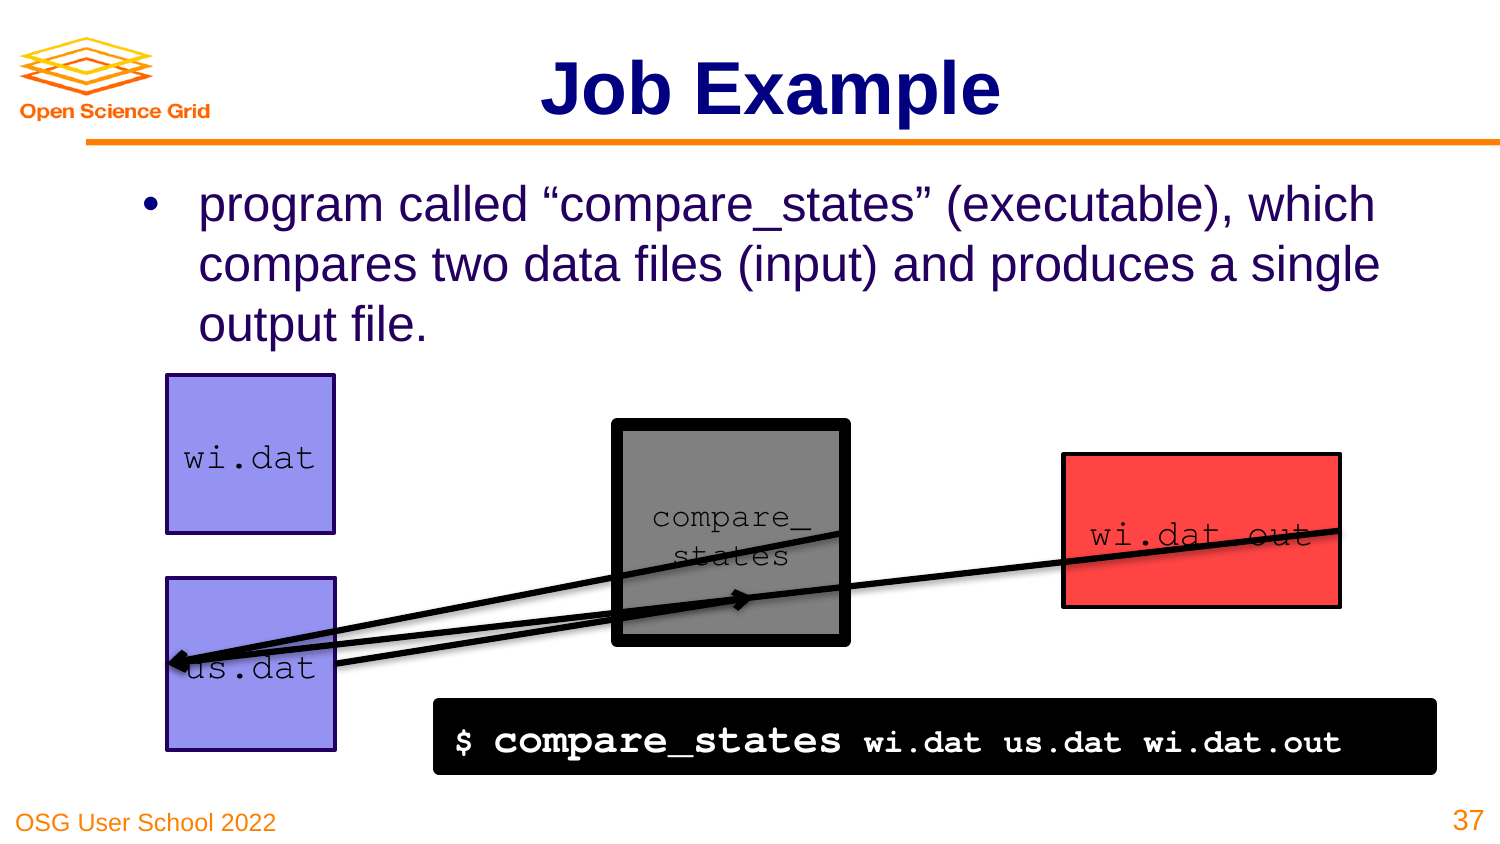

# Job Example
program called “compare_states” (executable), which compares two data files (input) and produces a single output file.
wi.dat
compare_
states
wi.dat.out
us.dat
$ compare_states wi.dat us.dat wi.dat.out
37